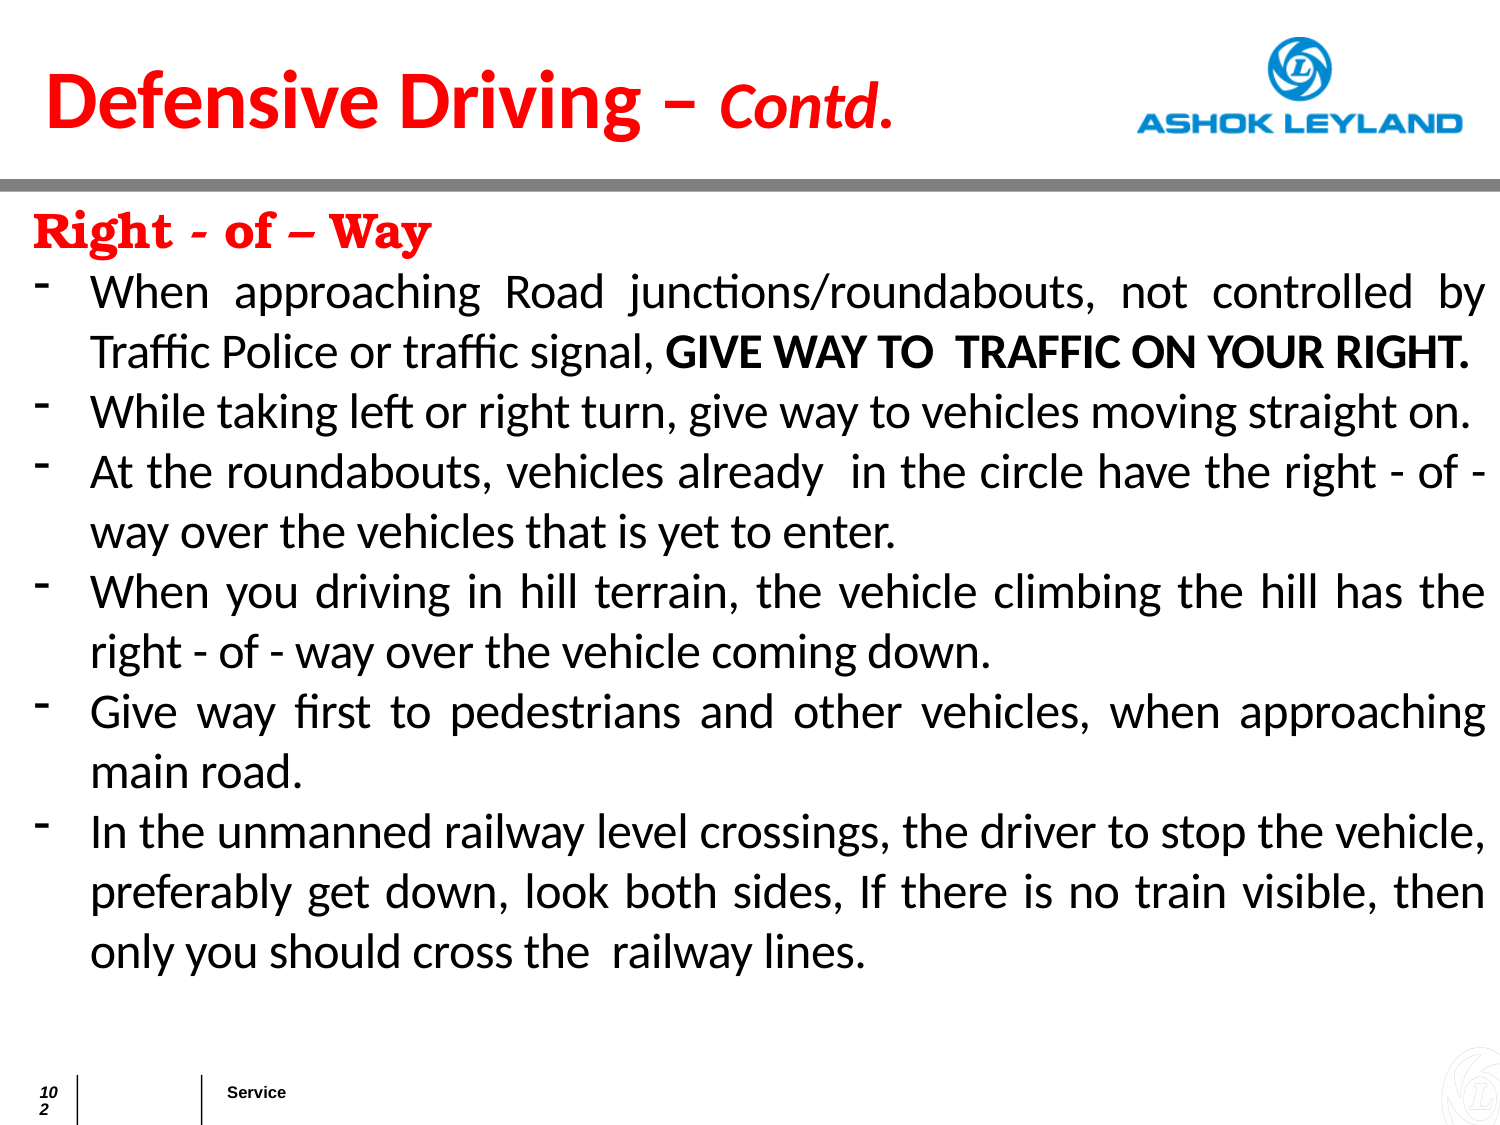

Defensive Driving – Contd.
Right - of – Way
When approaching Road junctions/roundabouts, not controlled by Traffic Police or traffic signal, GIVE WAY TO  TRAFFIC ON YOUR RIGHT.
While taking left or right turn, give way to vehicles moving straight on.
At the roundabouts, vehicles already  in the circle have the right - of - way over the vehicles that is yet to enter.
When you driving in hill terrain, the vehicle climbing the hill has the right - of - way over the vehicle coming down.
Give way first to pedestrians and other vehicles, when approaching main road.
In the unmanned railway level crossings, the driver to stop the vehicle, preferably get down, look both sides, If there is no train visible, then only you should cross the  railway lines.

2